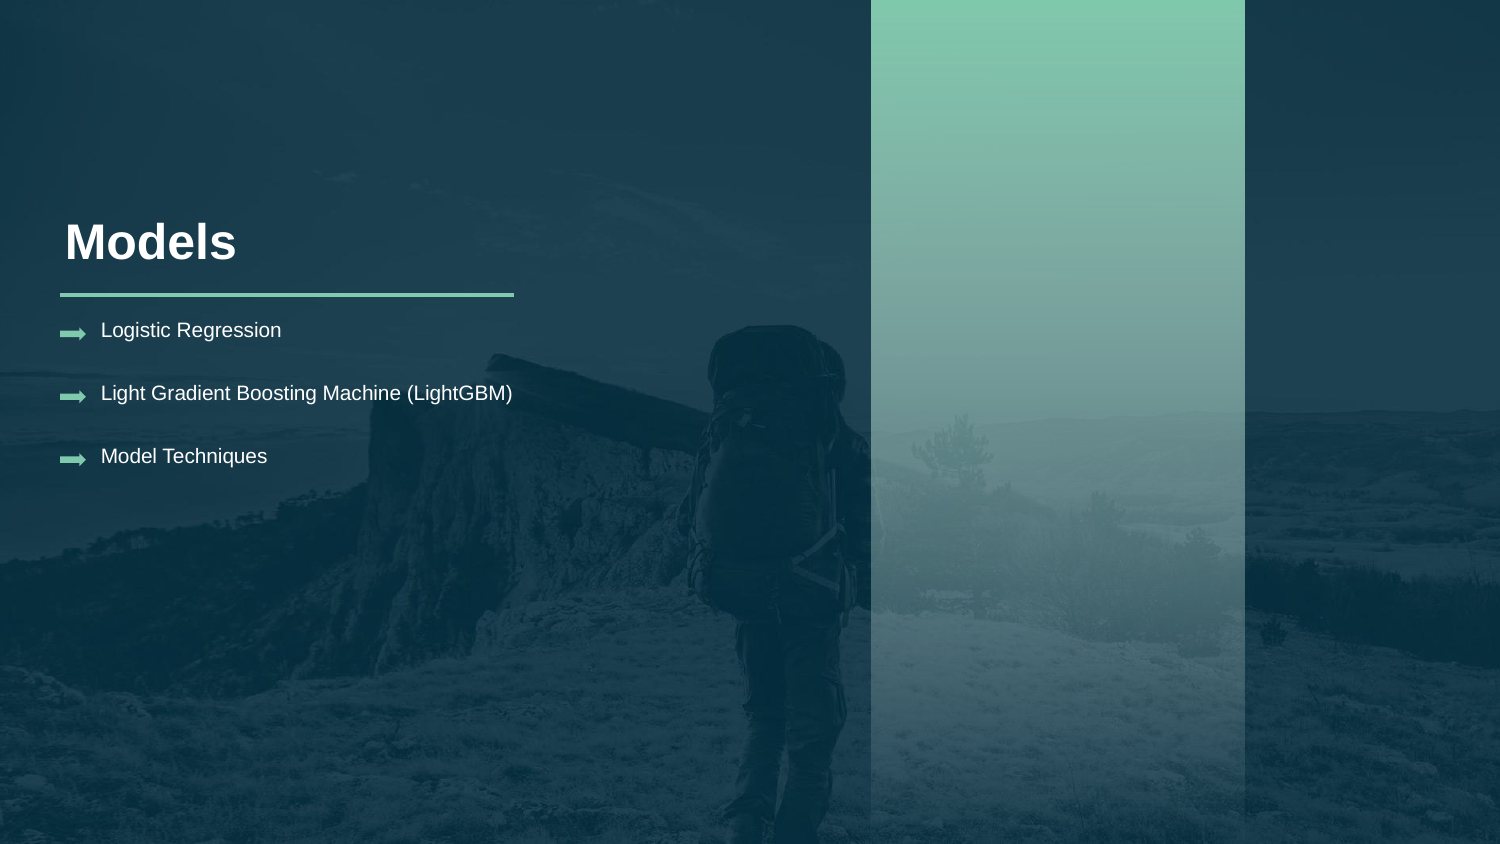

Models
# Logistic Regression
Light Gradient Boosting Machine (LightGBM)
Model Techniques